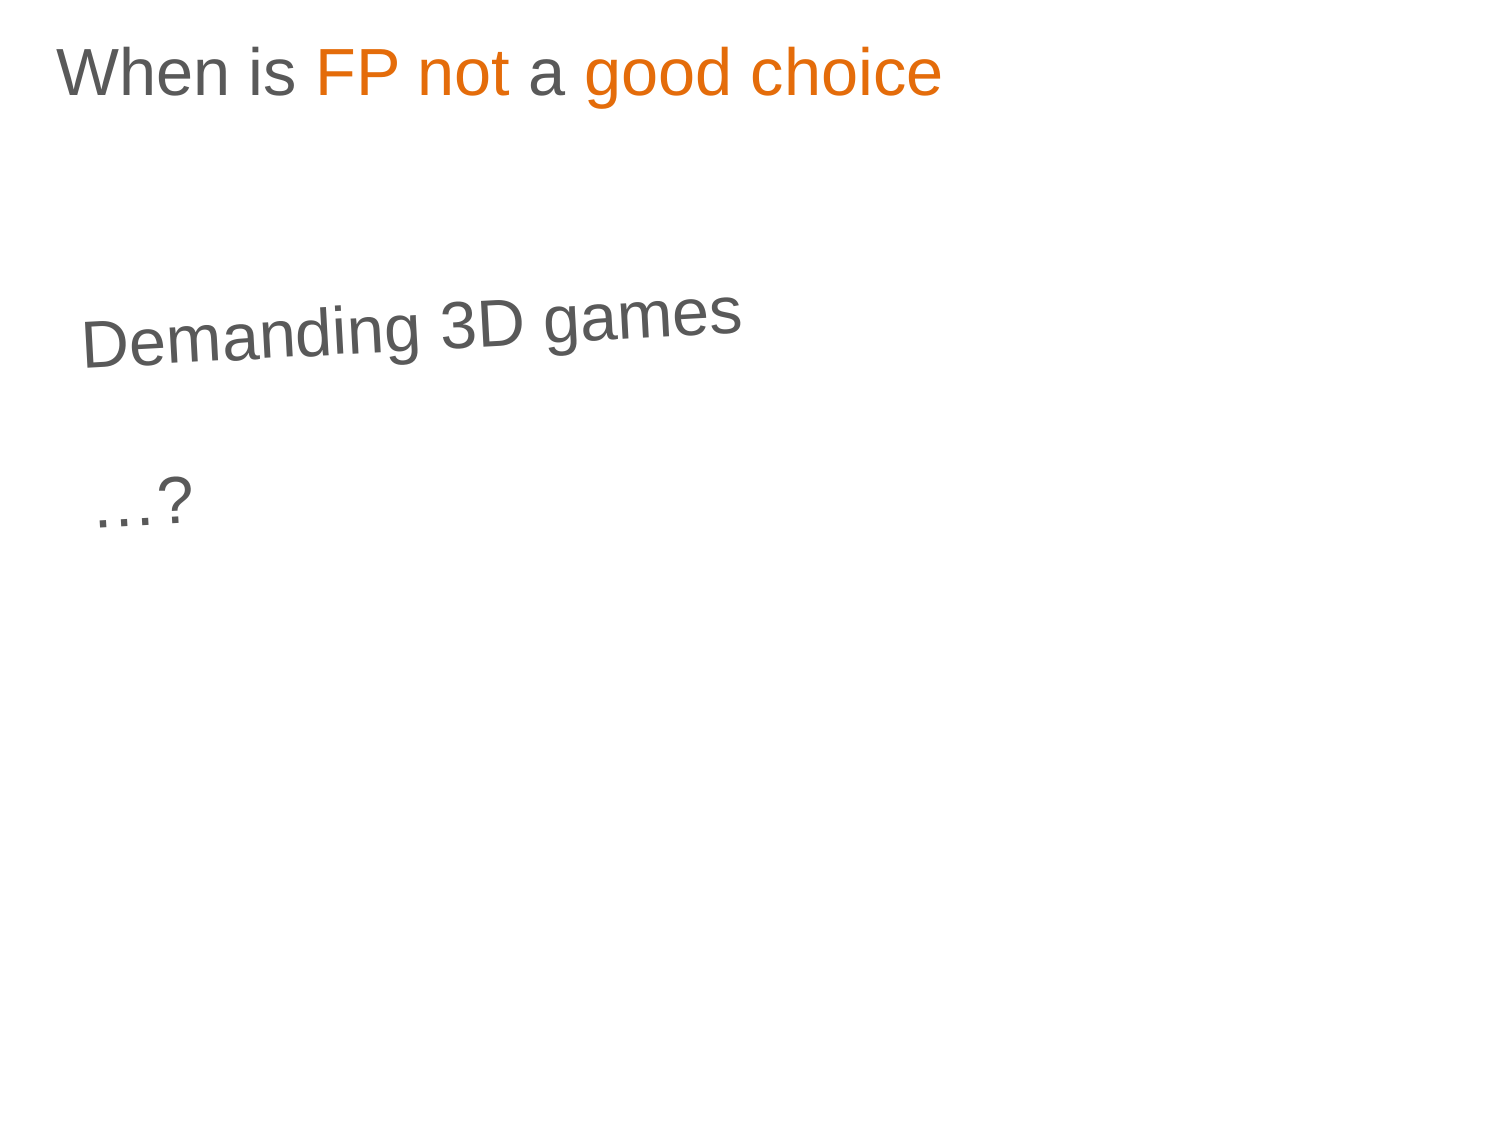

When is FP not a good choice

Demanding 3D games

…?